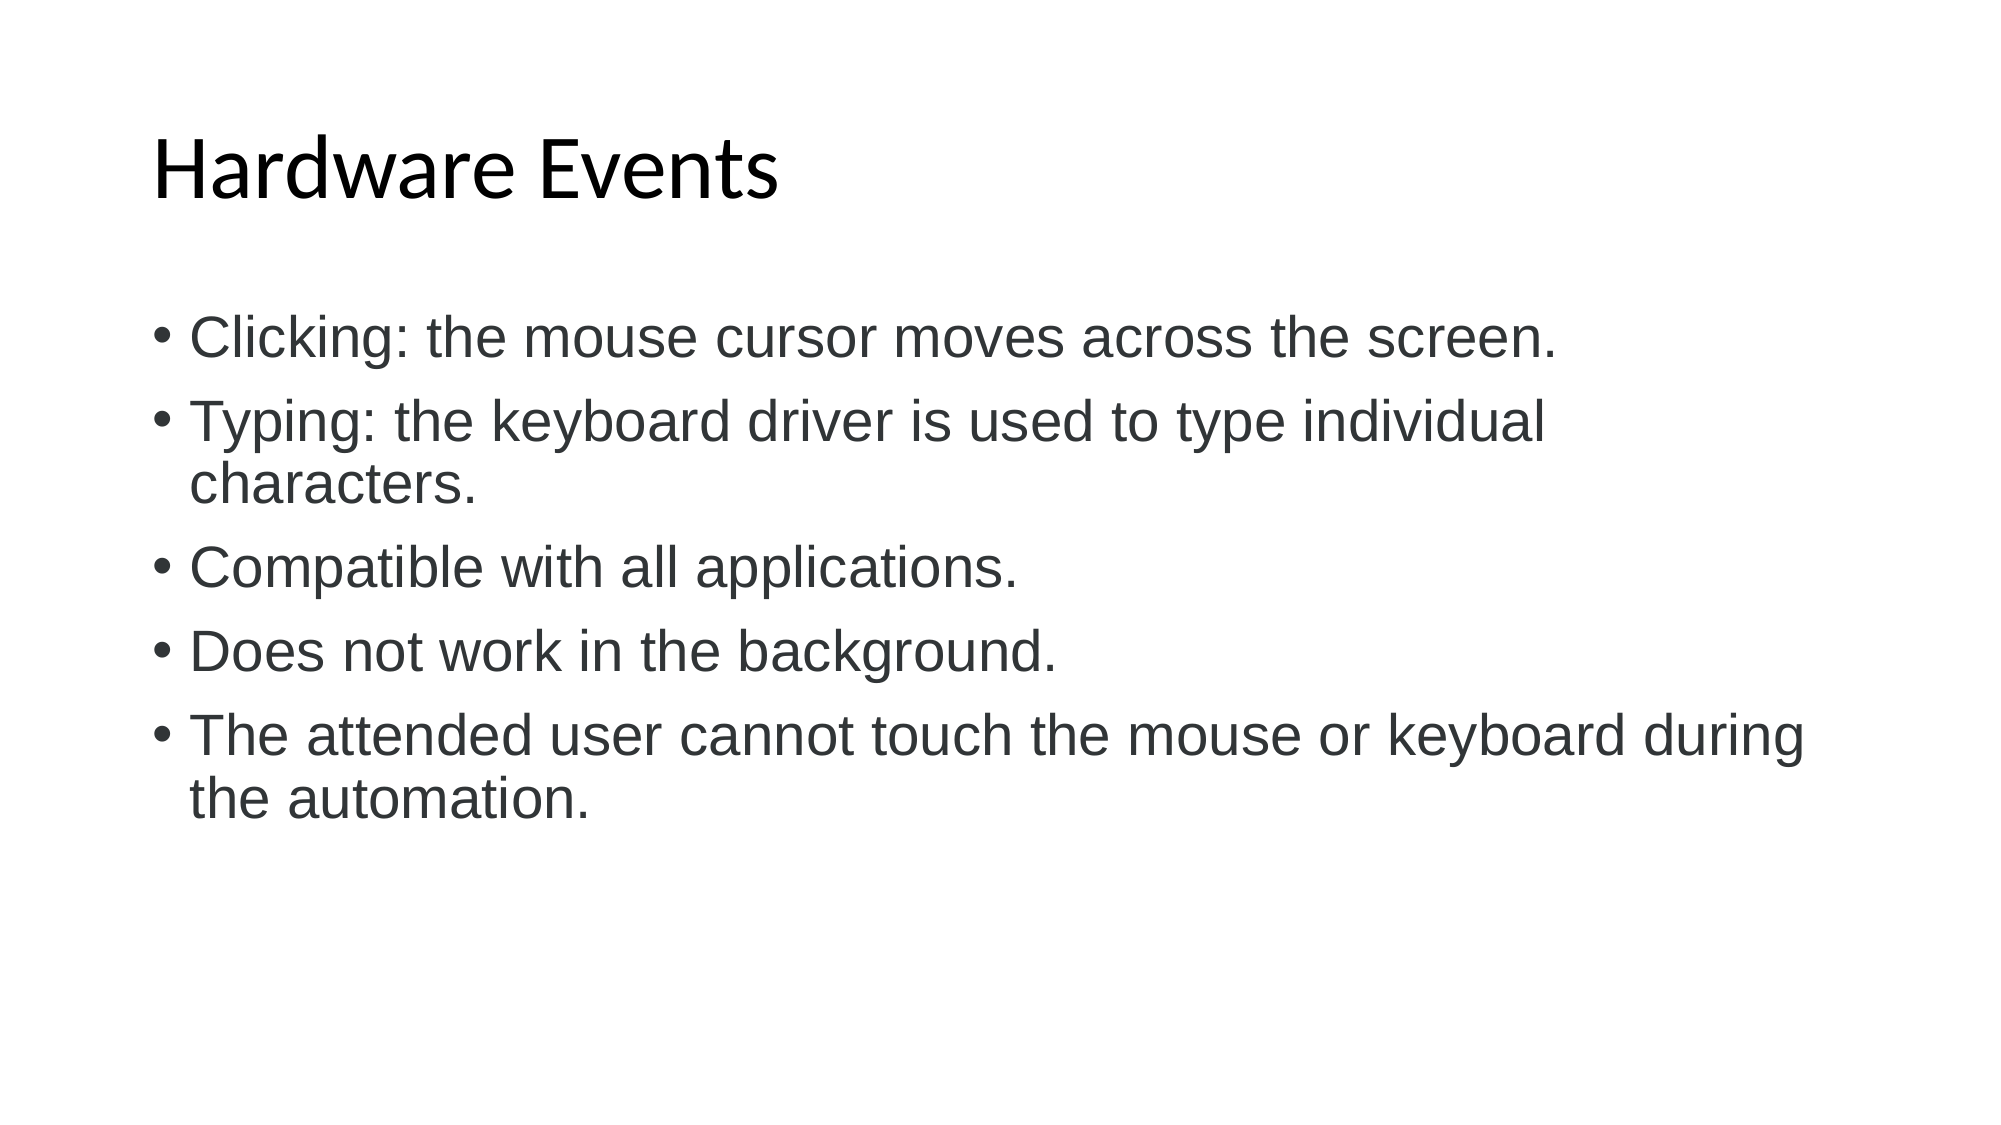

# Hardware Events
Clicking: the mouse cursor moves across the screen.
Typing: the keyboard driver is used to type individual characters.
Compatible with all applications.
Does not work in the background.
The attended user cannot touch the mouse or keyboard during the automation.